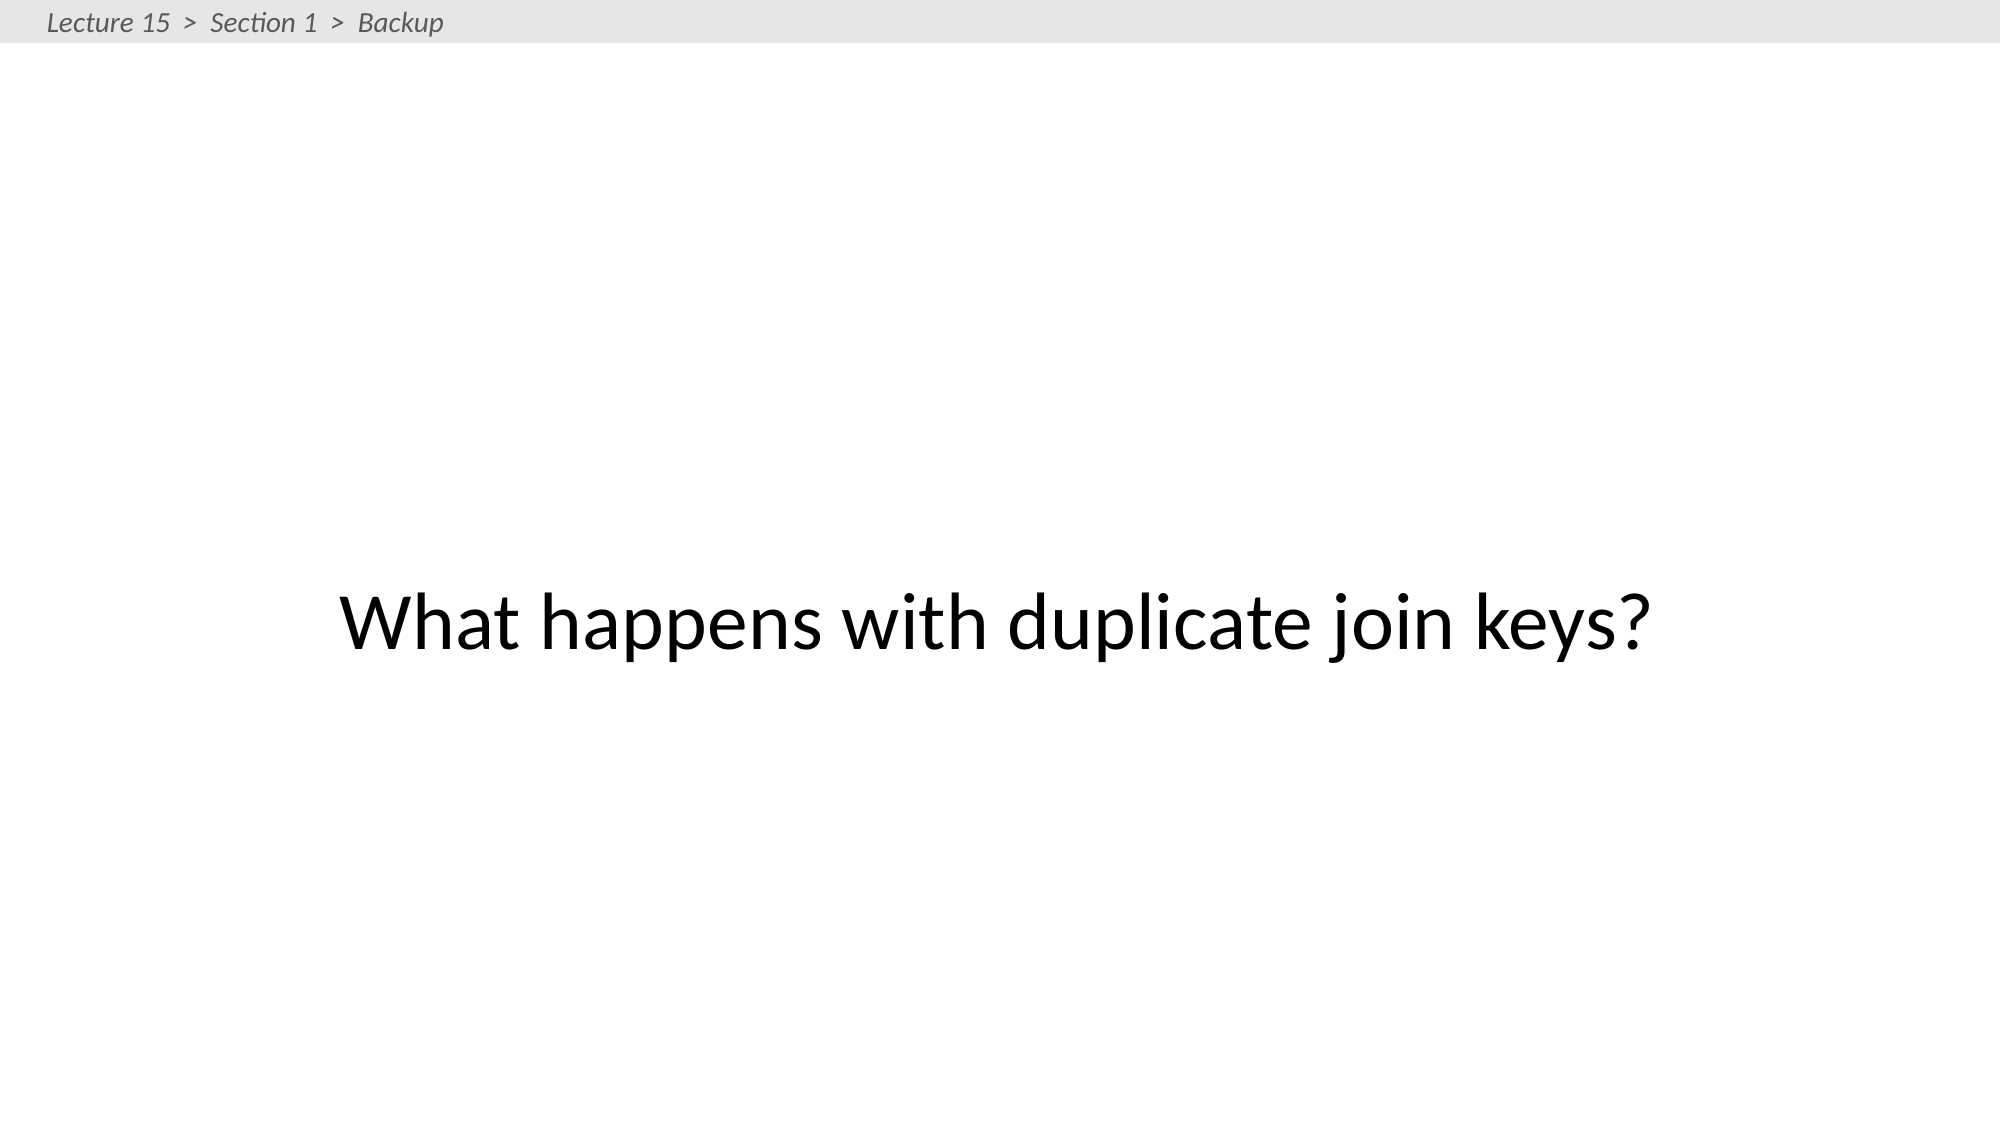

Lecture 15  >  Section 1  >  Backup
# What happens with duplicate join keys?